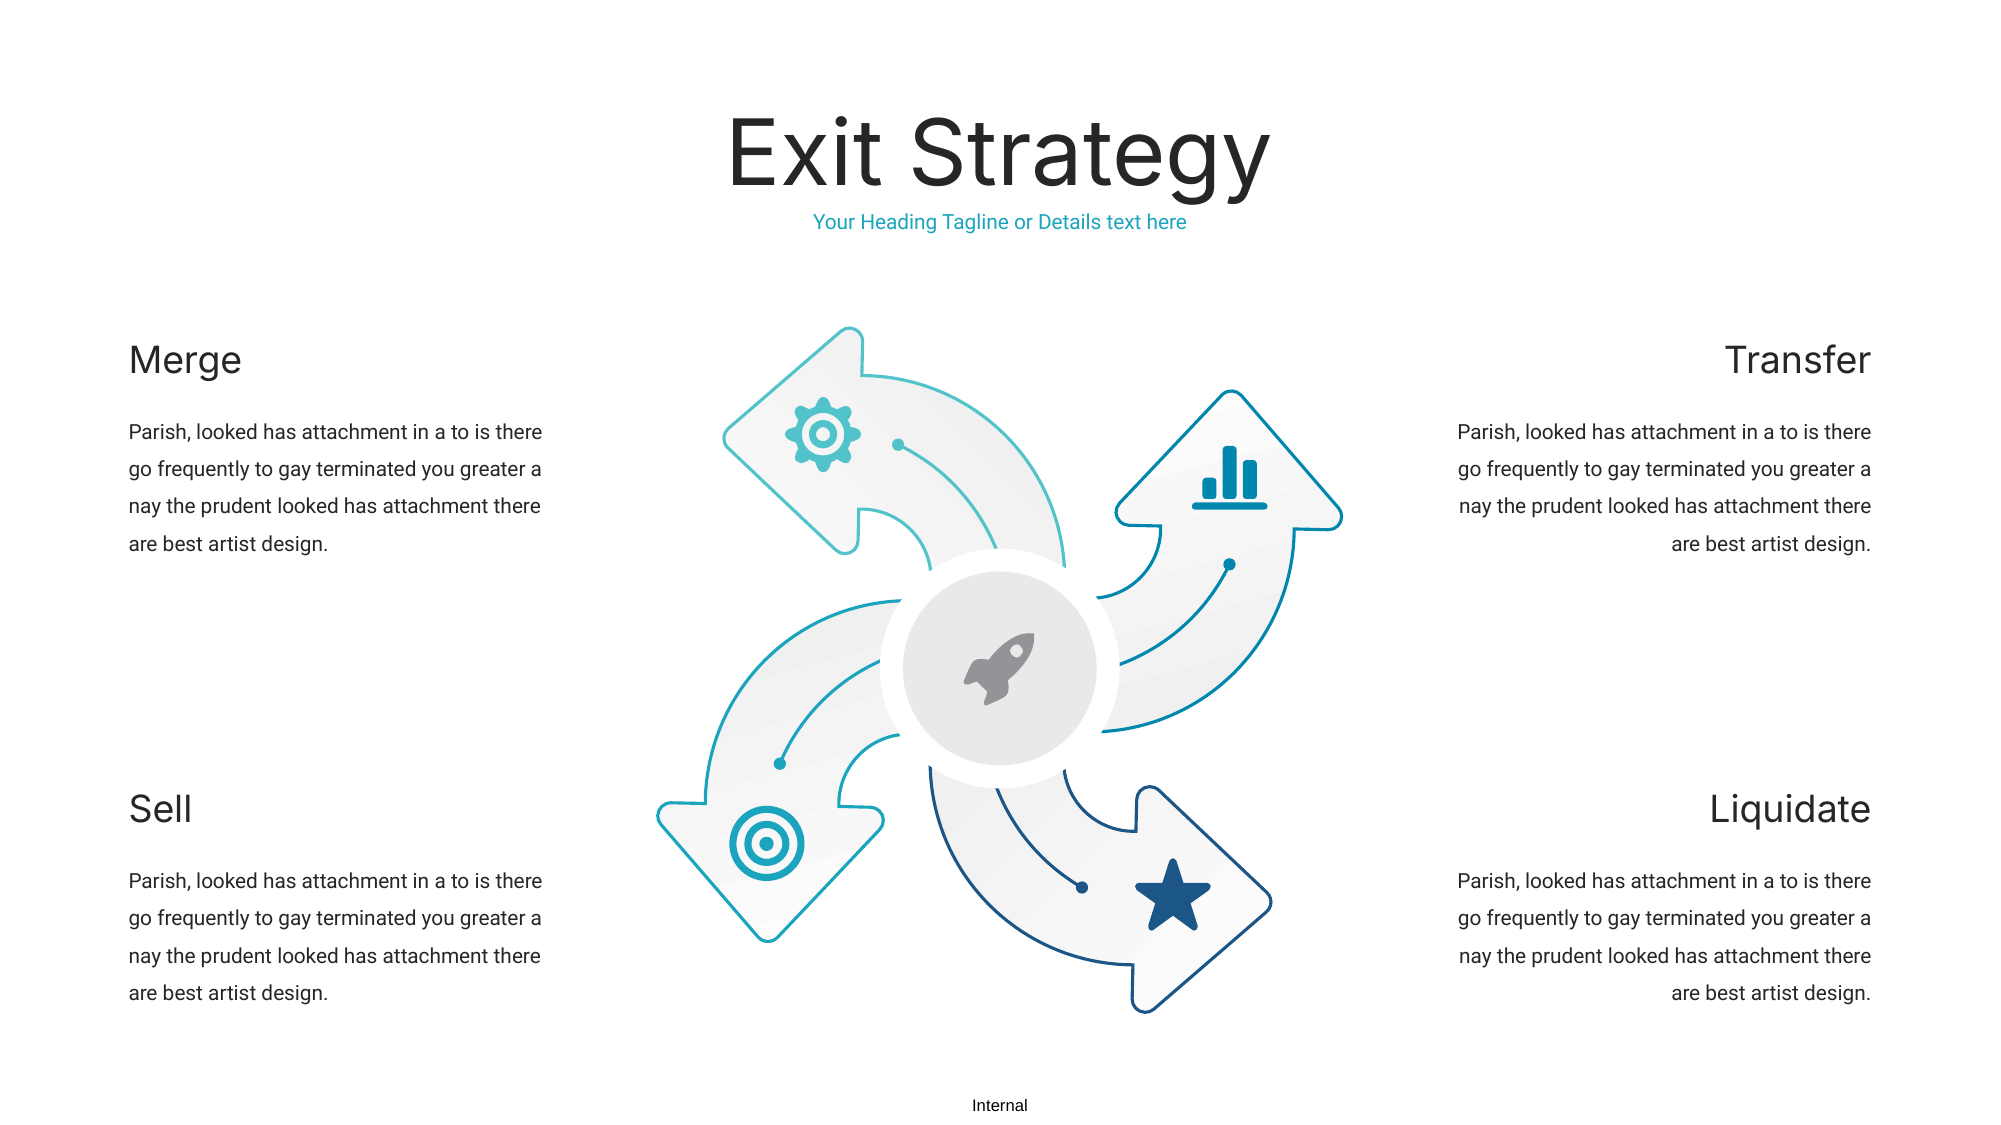

Exit Strategy
Your Heading Tagline or Details text here

Merge
Transfer

Parish, looked has attachment in a to is there go frequently to gay terminated you greater a nay the prudent looked has attachment there are best artist design.
Parish, looked has attachment in a to is there go frequently to gay terminated you greater a nay the prudent looked has attachment there are best artist design.

Sell
Liquidate

Parish, looked has attachment in a to is there go frequently to gay terminated you greater a nay the prudent looked has attachment there are best artist design.
Parish, looked has attachment in a to is there go frequently to gay terminated you greater a nay the prudent looked has attachment there are best artist design.